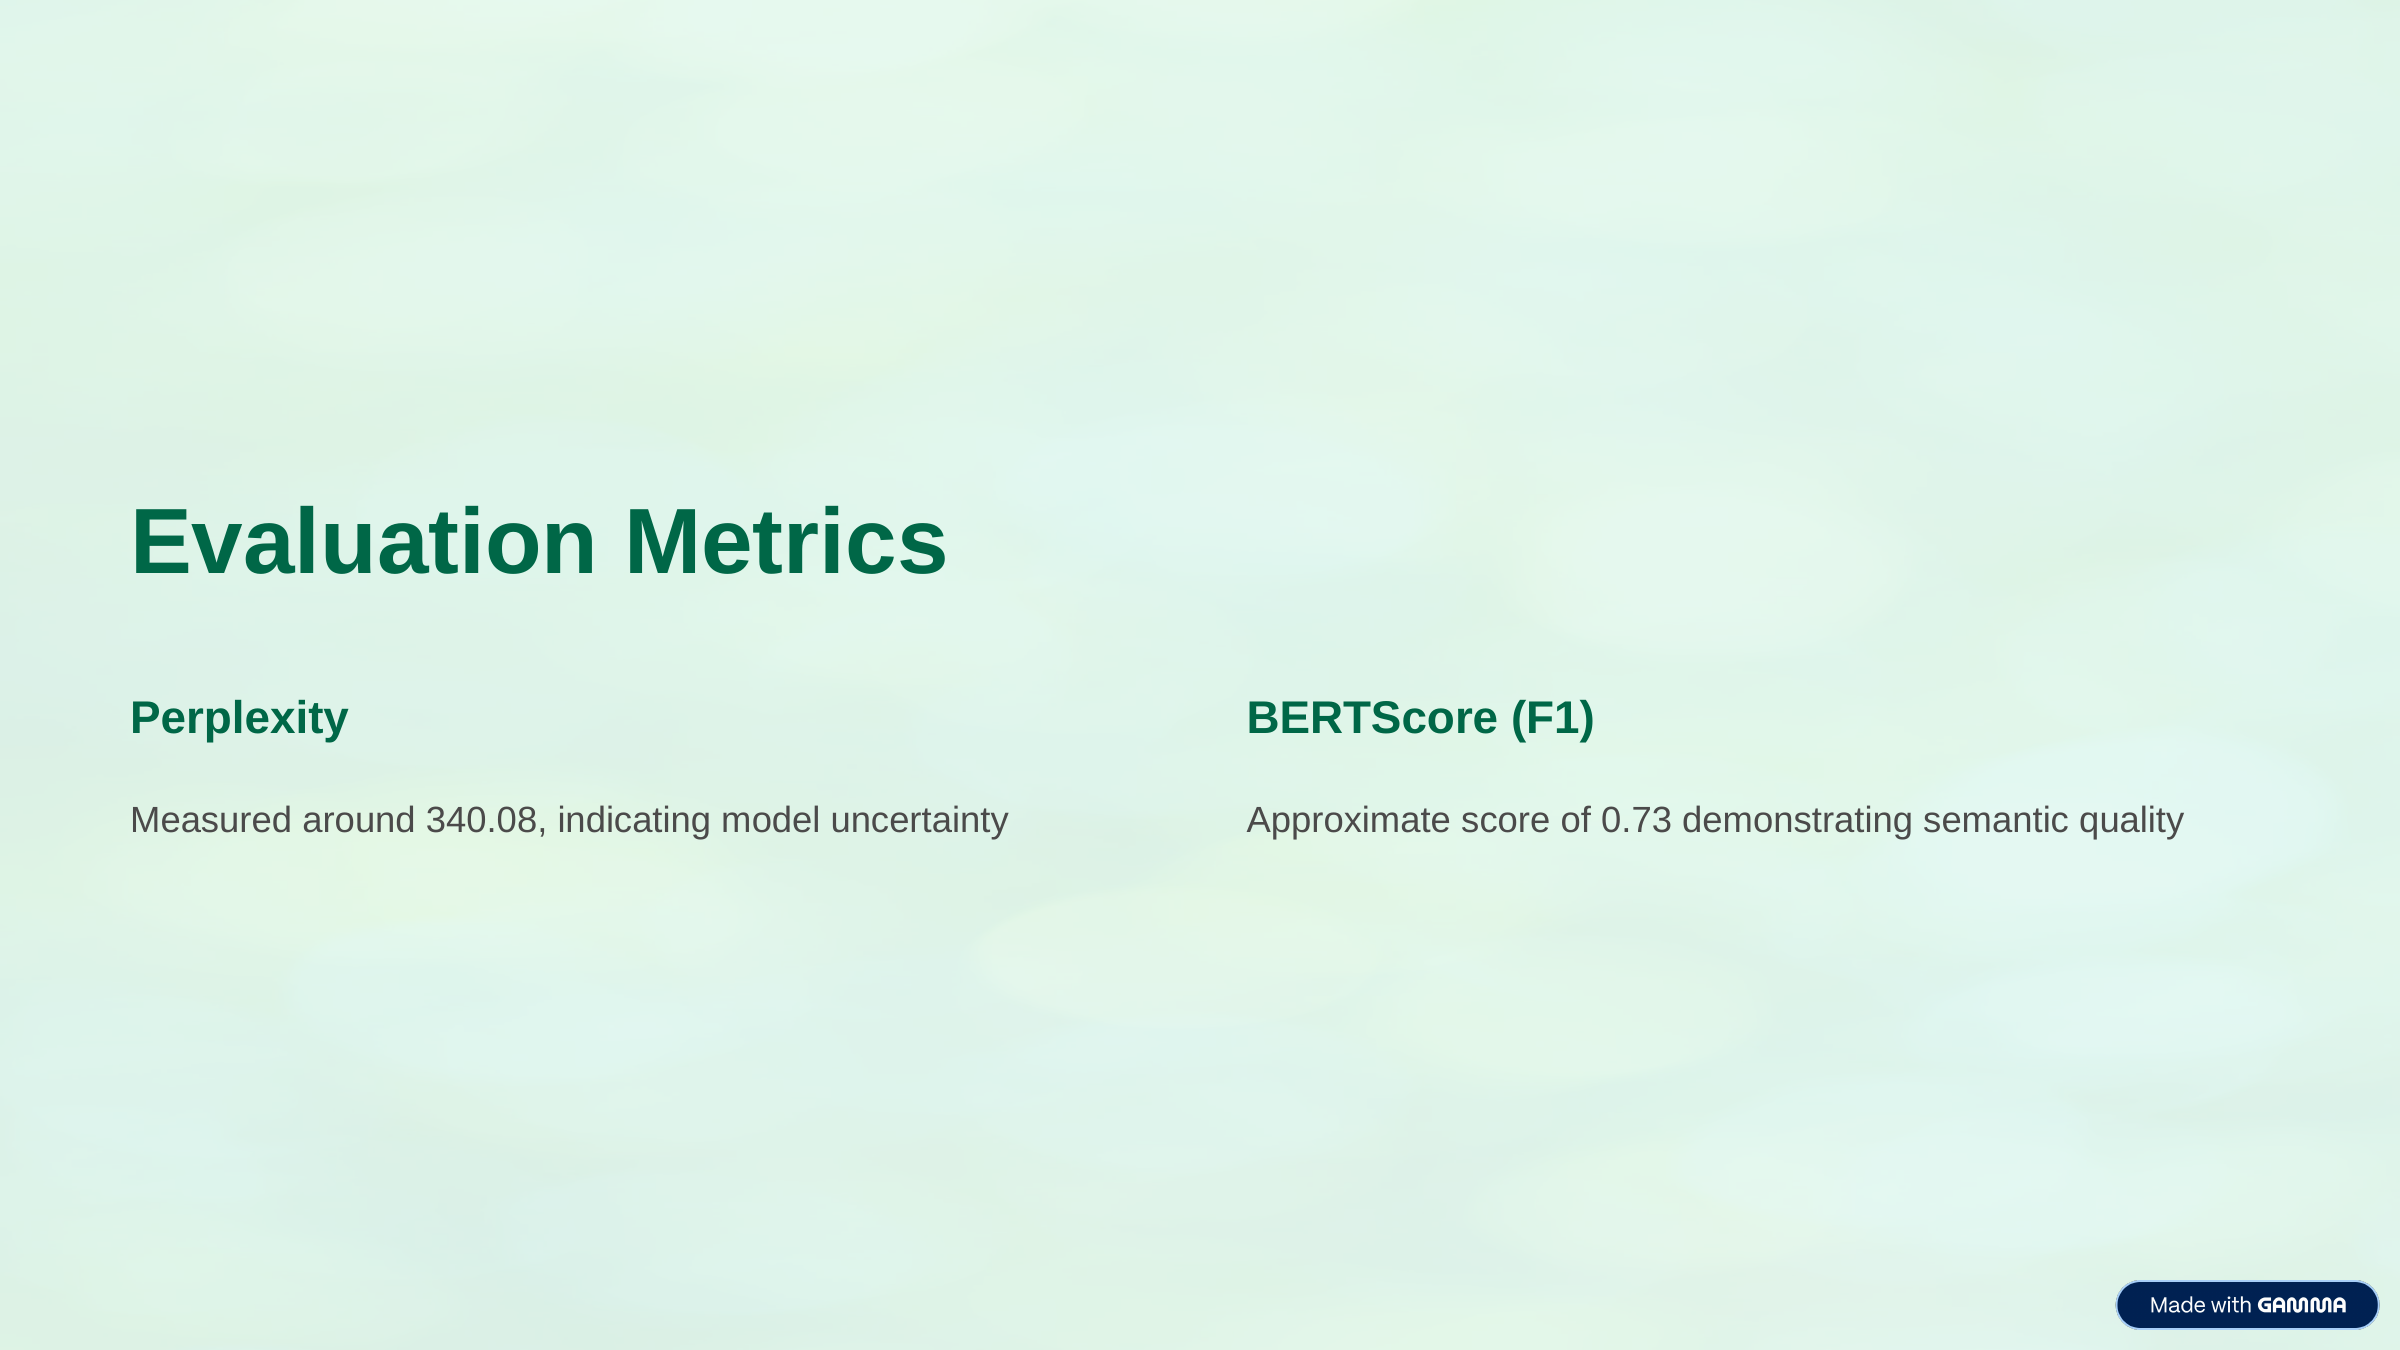

Evaluation Metrics
Perplexity
BERTScore (F1)
Measured around 340.08, indicating model uncertainty
Approximate score of 0.73 demonstrating semantic quality